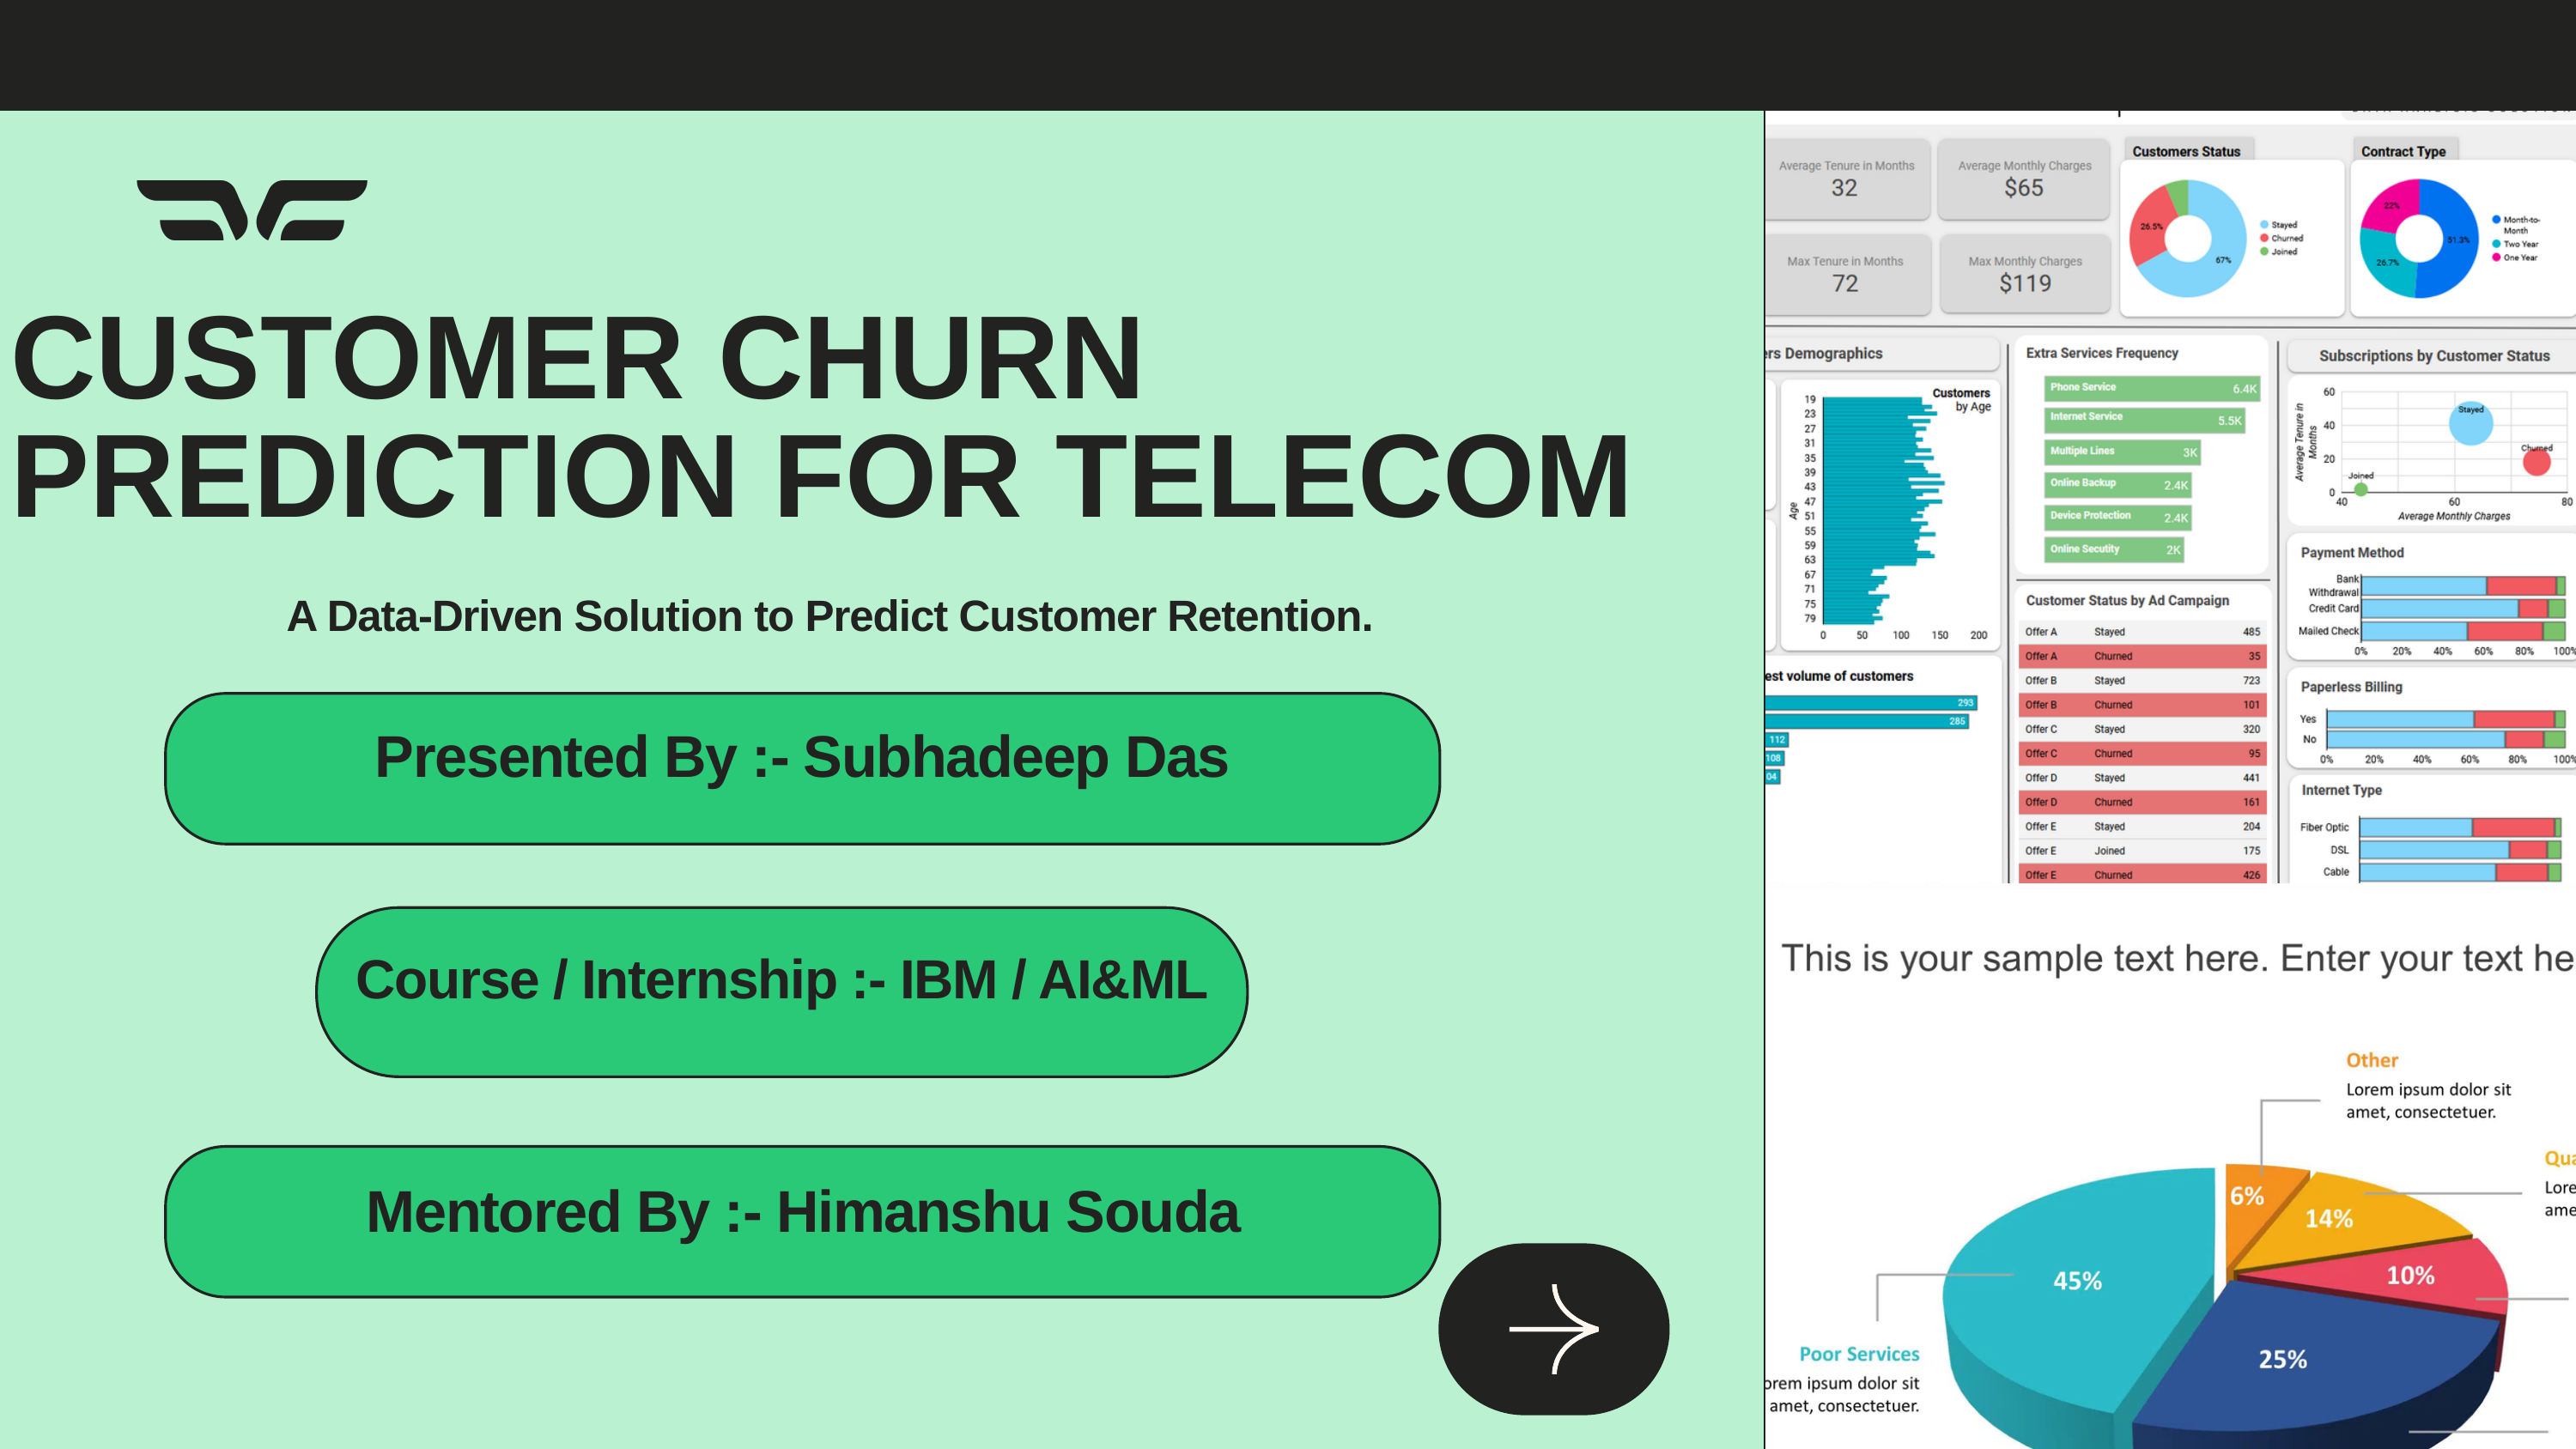

CUSTOMER CHURN PREDICTION FOR TELECOM
A Data-Driven Solution to Predict Customer Retention.

Presented By :- Subhadeep Das

Course / Internship :- IBM / AI&ML

Mentored By :- Himanshu Souda